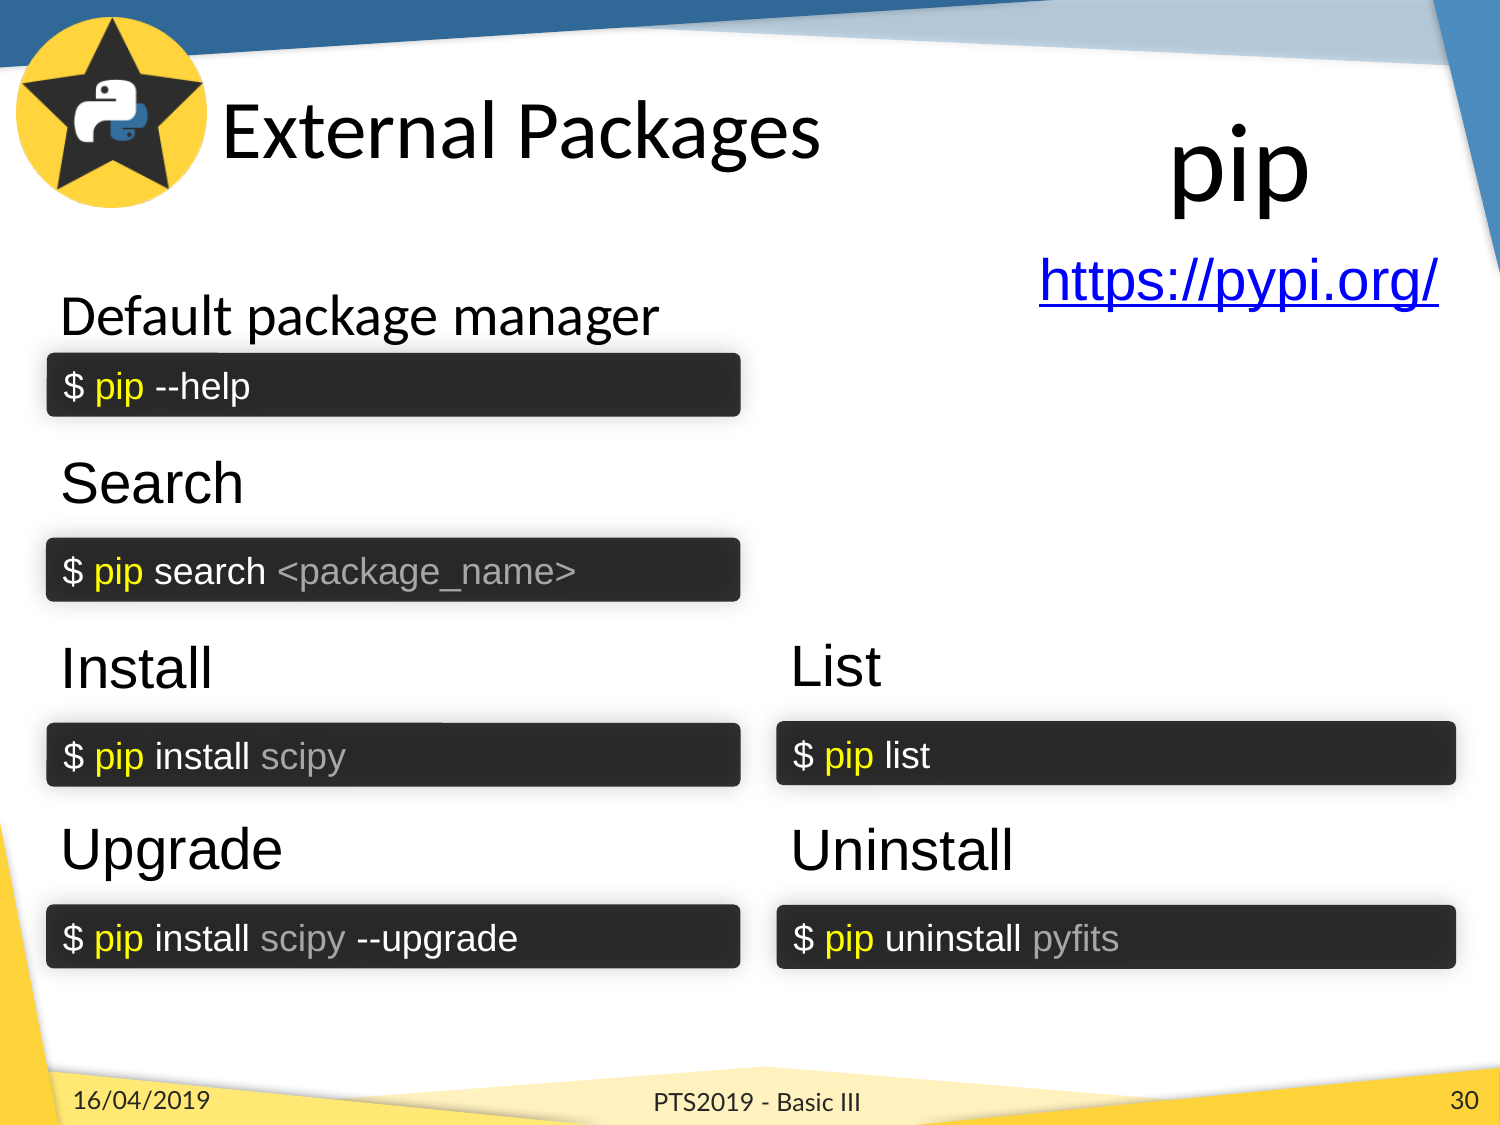

# External Packages
pip
https://pypi.org/
Default package manager
$ pip --help
Search
$ pip search <package_name>
List
$ pip list
Install
$ pip install scipy
Upgrade
$ pip install scipy --upgrade
Uninstall
$ pip uninstall pyfits
PTS2019 - Basic III
16/04/2019
30